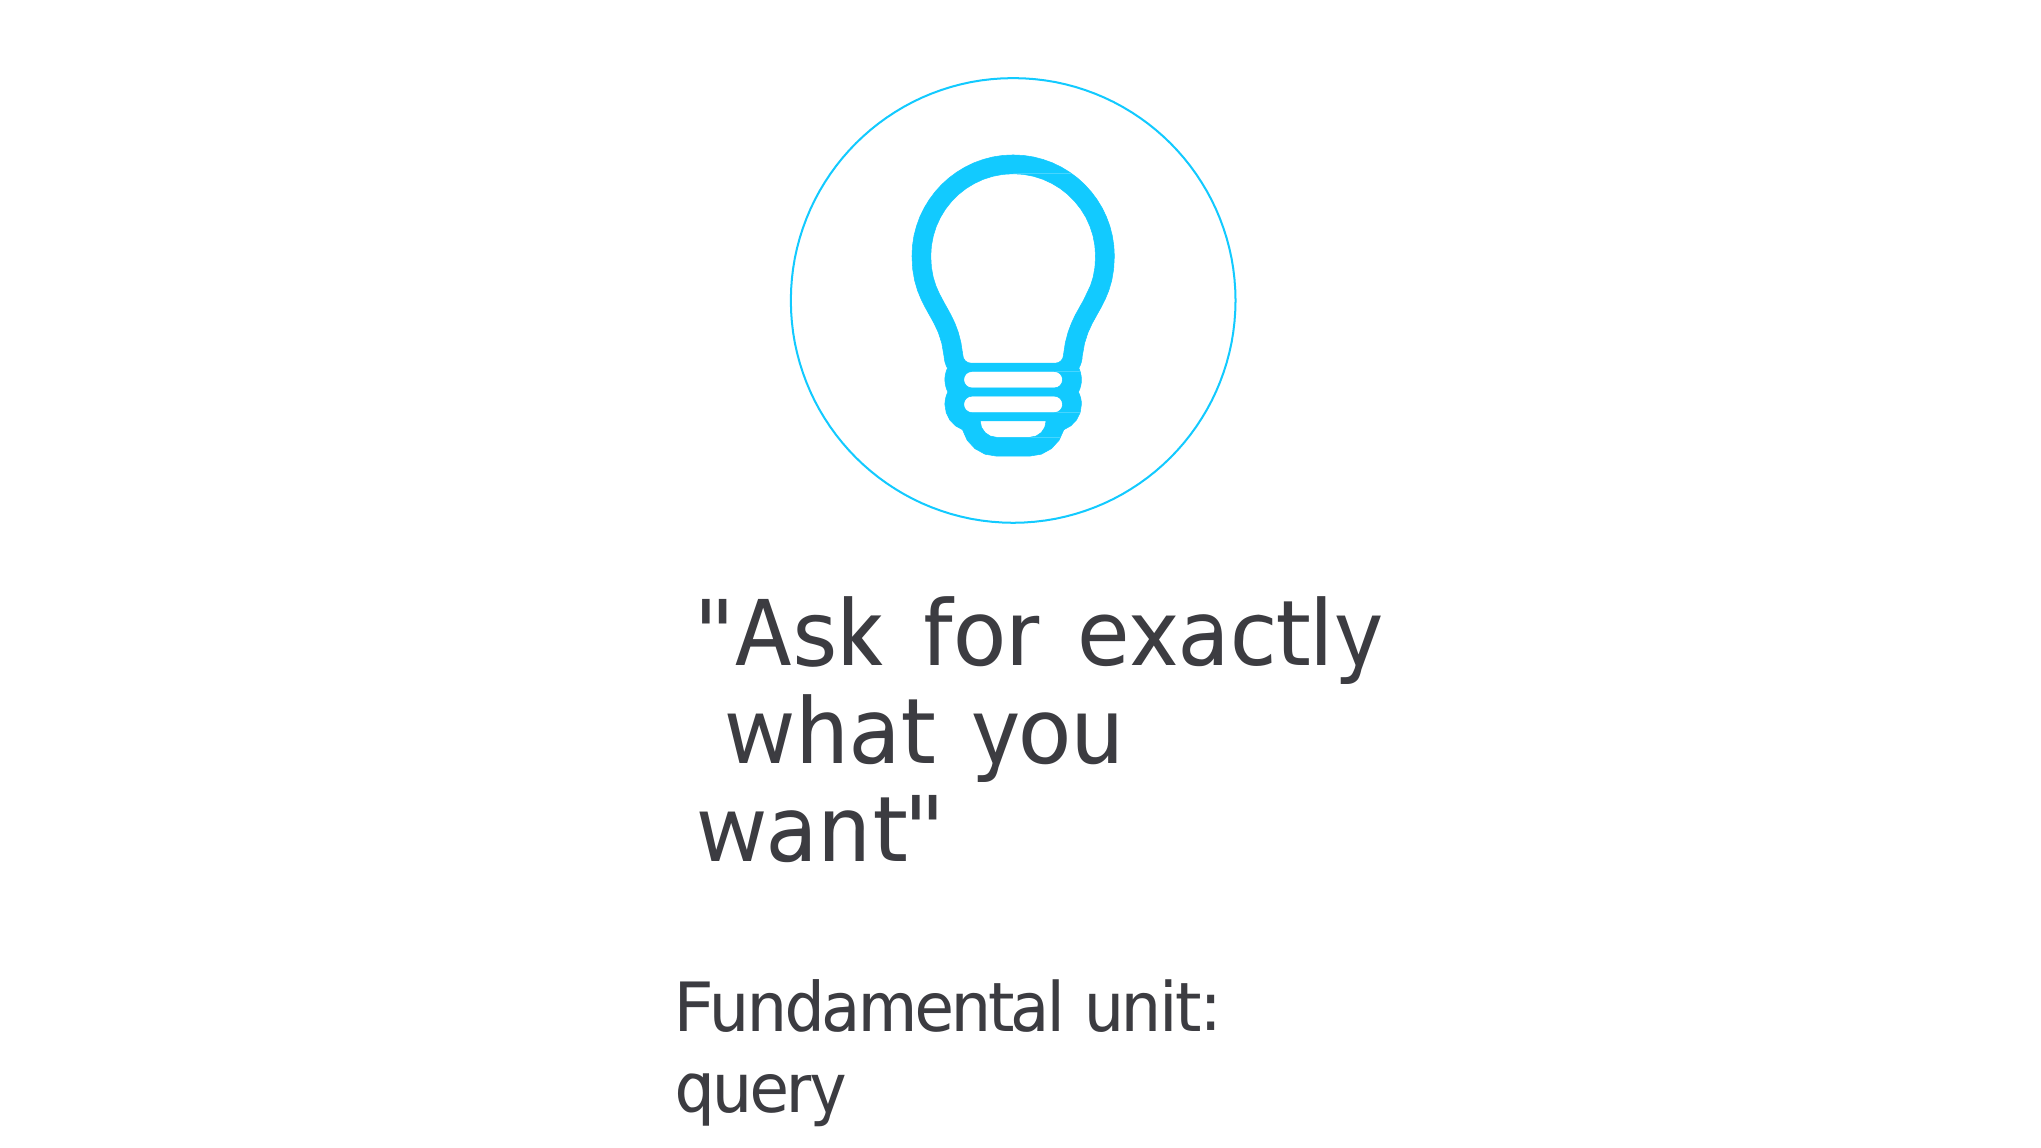

"Ask for exactly  what you want"
Fundamental unit: query